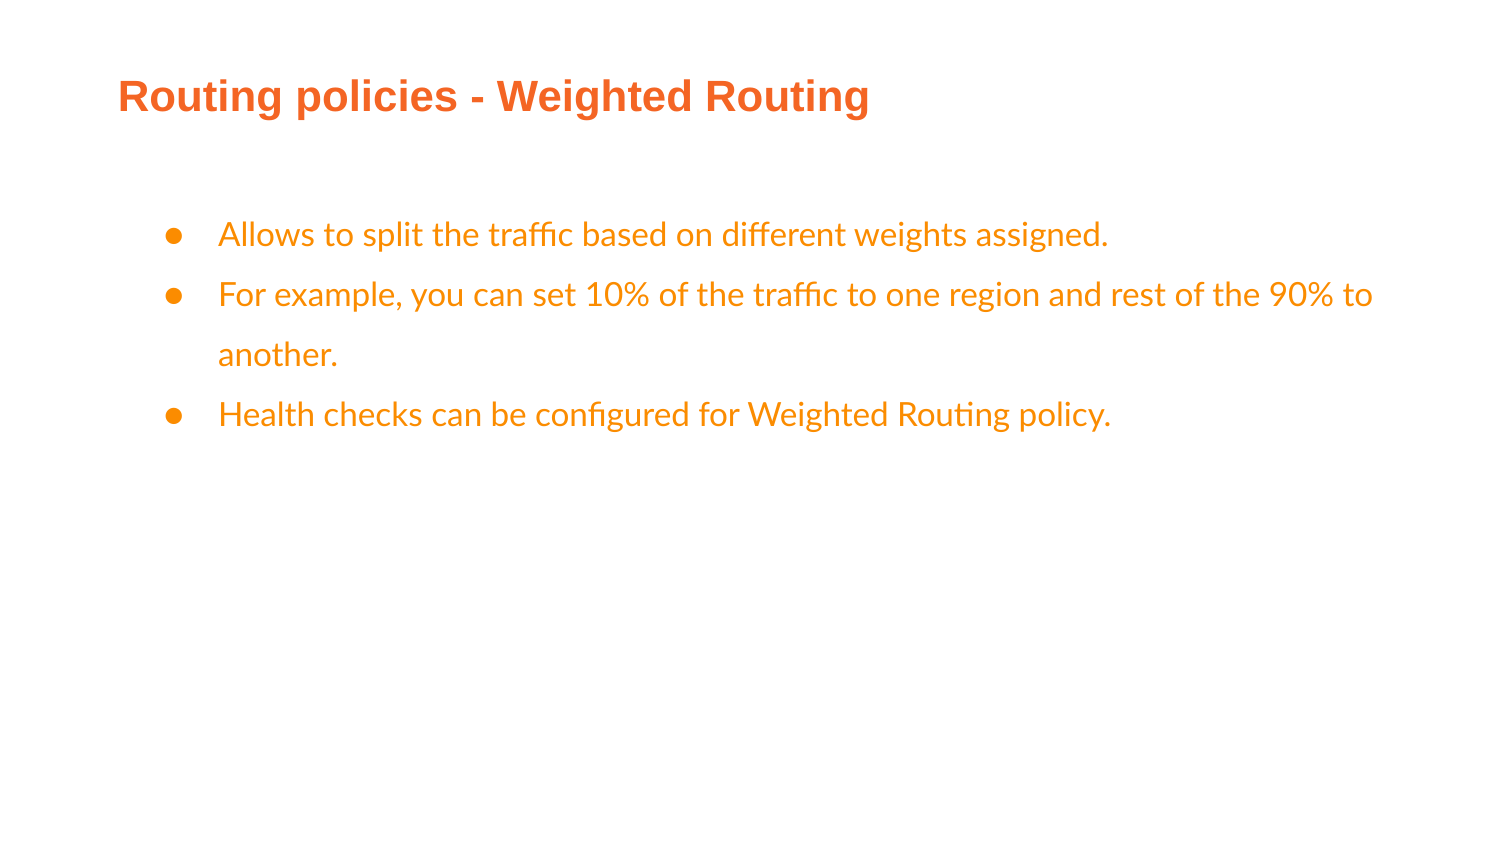

Routing policies - Weighted Routing
Allows to split the traffic based on different weights assigned.
For example, you can set 10% of the traffic to one region and rest of the 90% to another.
Health checks can be configured for Weighted Routing policy.